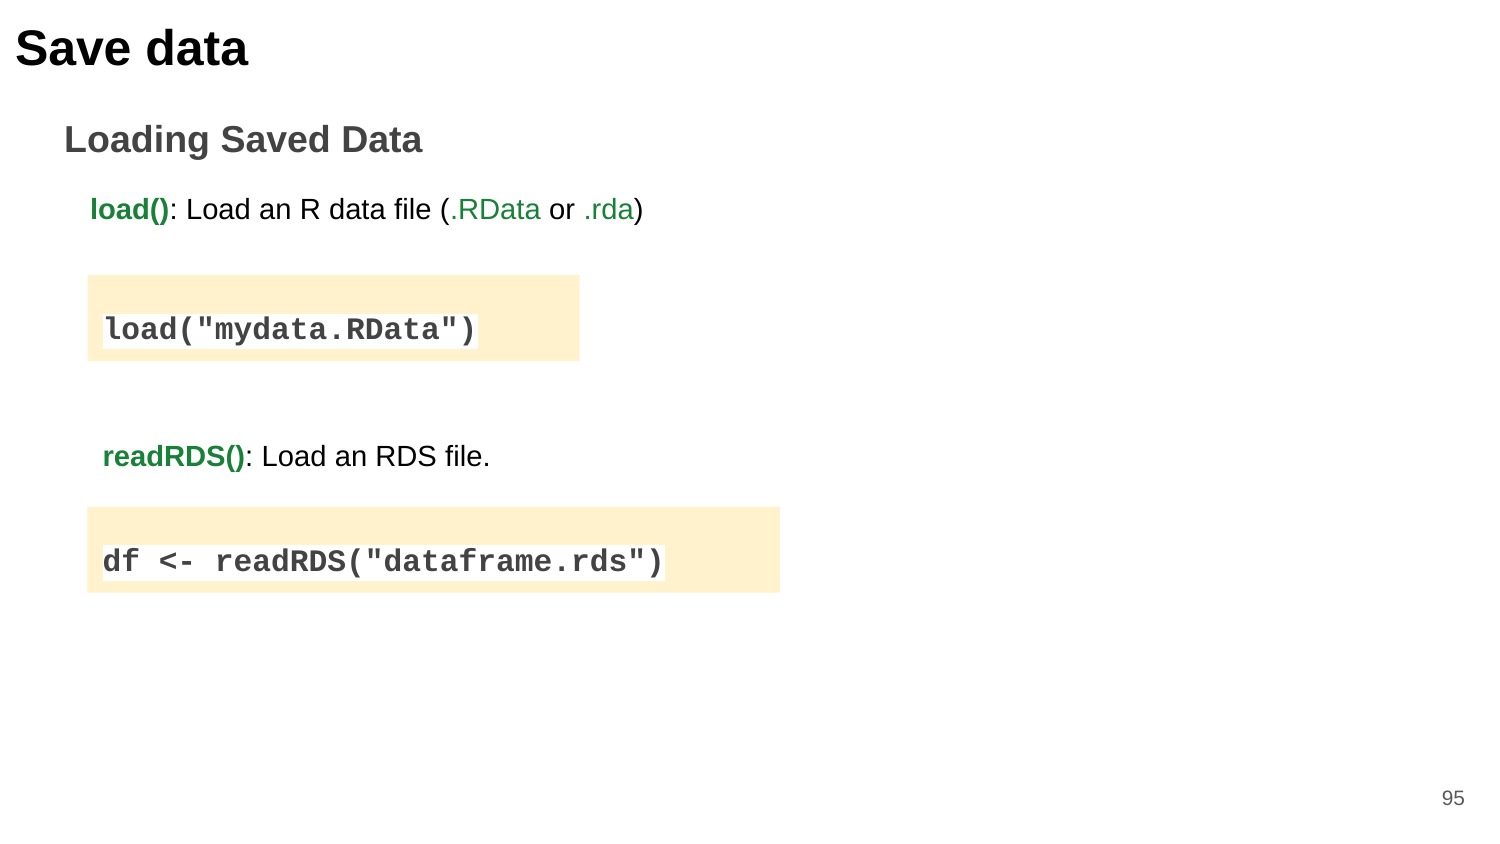

Save data
Loading Saved Data
load(): Load an R data file (.RData or .rda)
load("mydata.RData")
readRDS(): Load an RDS file.
df <- readRDS("dataframe.rds")
95